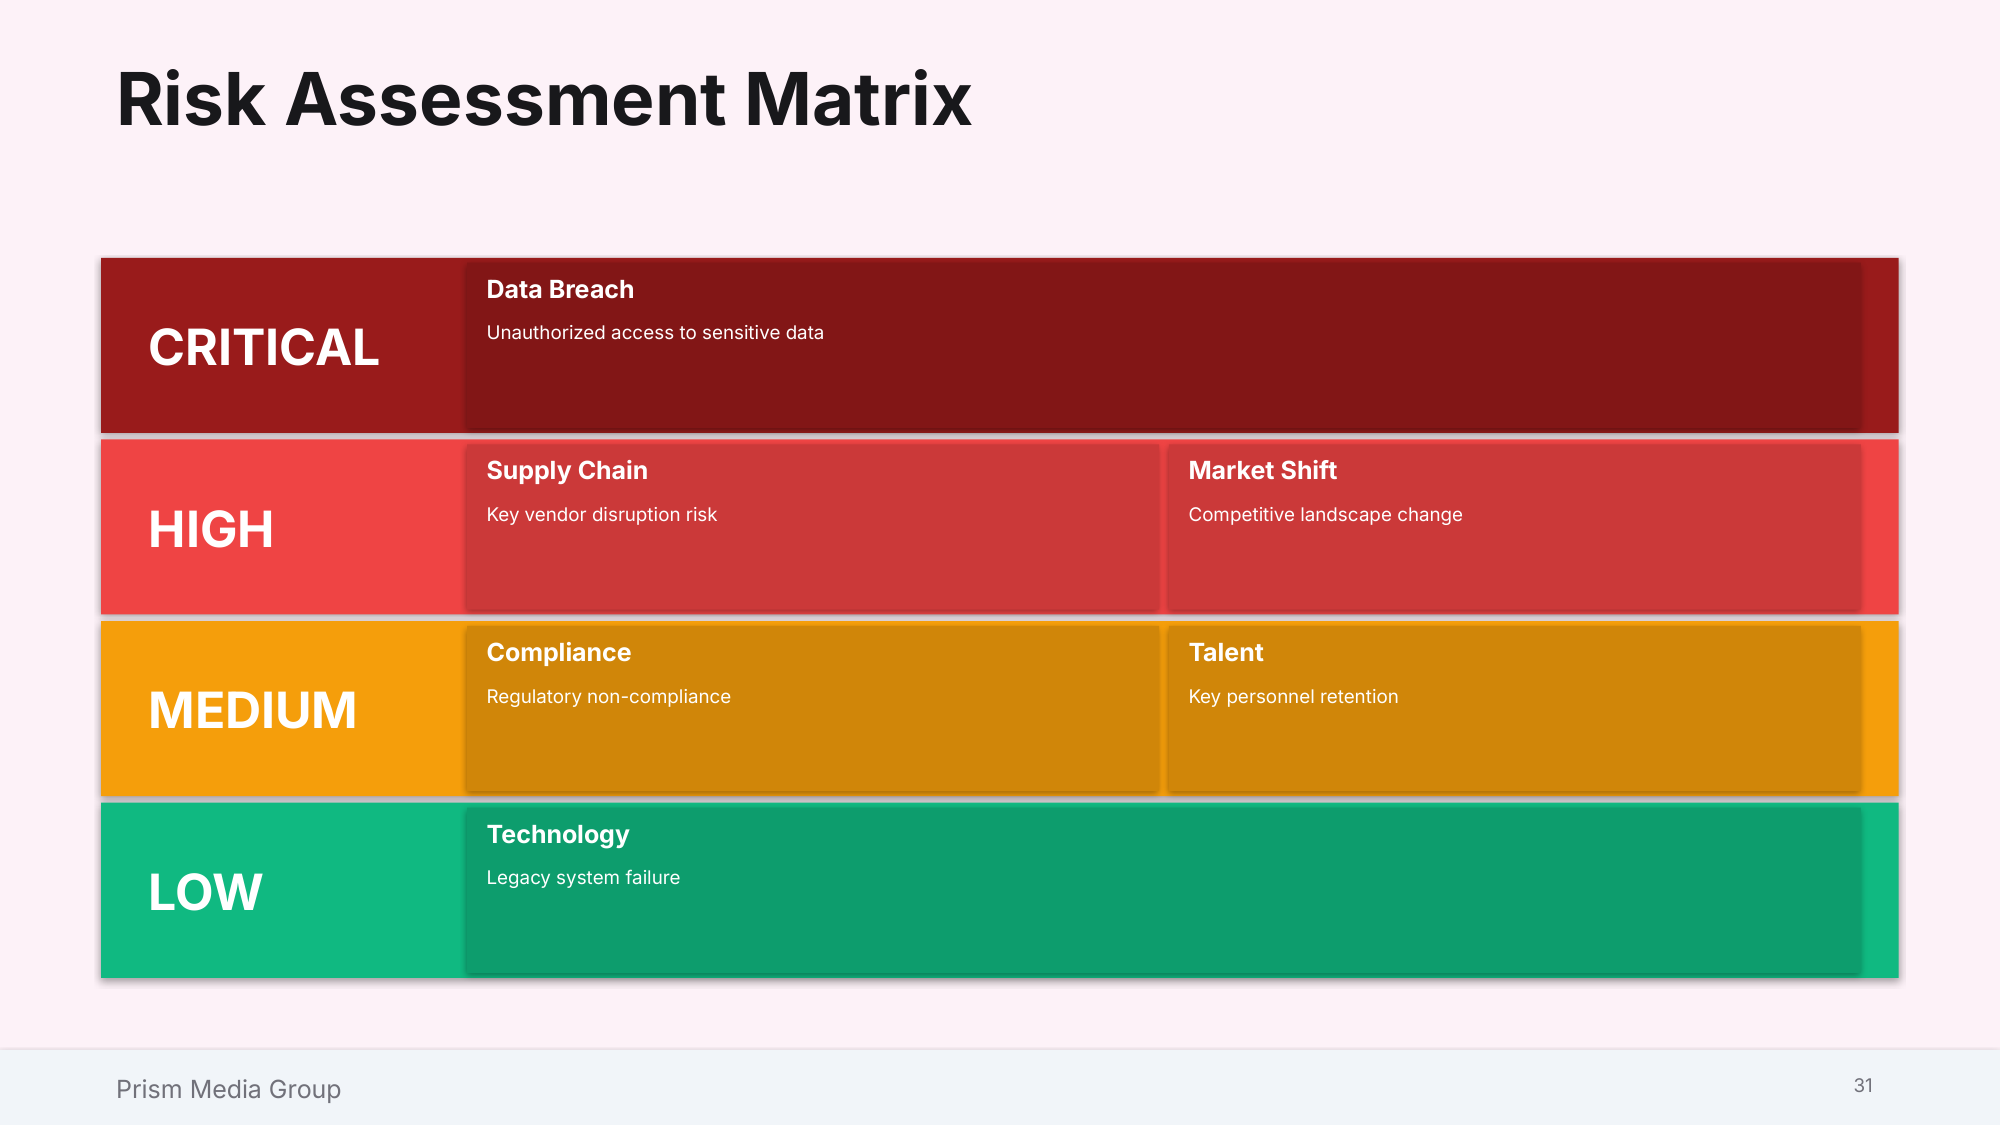

Risk Assessment Matrix

CRITICAL
Data Breach
Unauthorized access to sensitive data

HIGH
Supply Chain
Market Shift
Key vendor disruption risk
Competitive landscape change

MEDIUM
Compliance
Talent
Regulatory non-compliance
Key personnel retention

LOW
Technology
Legacy system failure

Prism Media Group
31